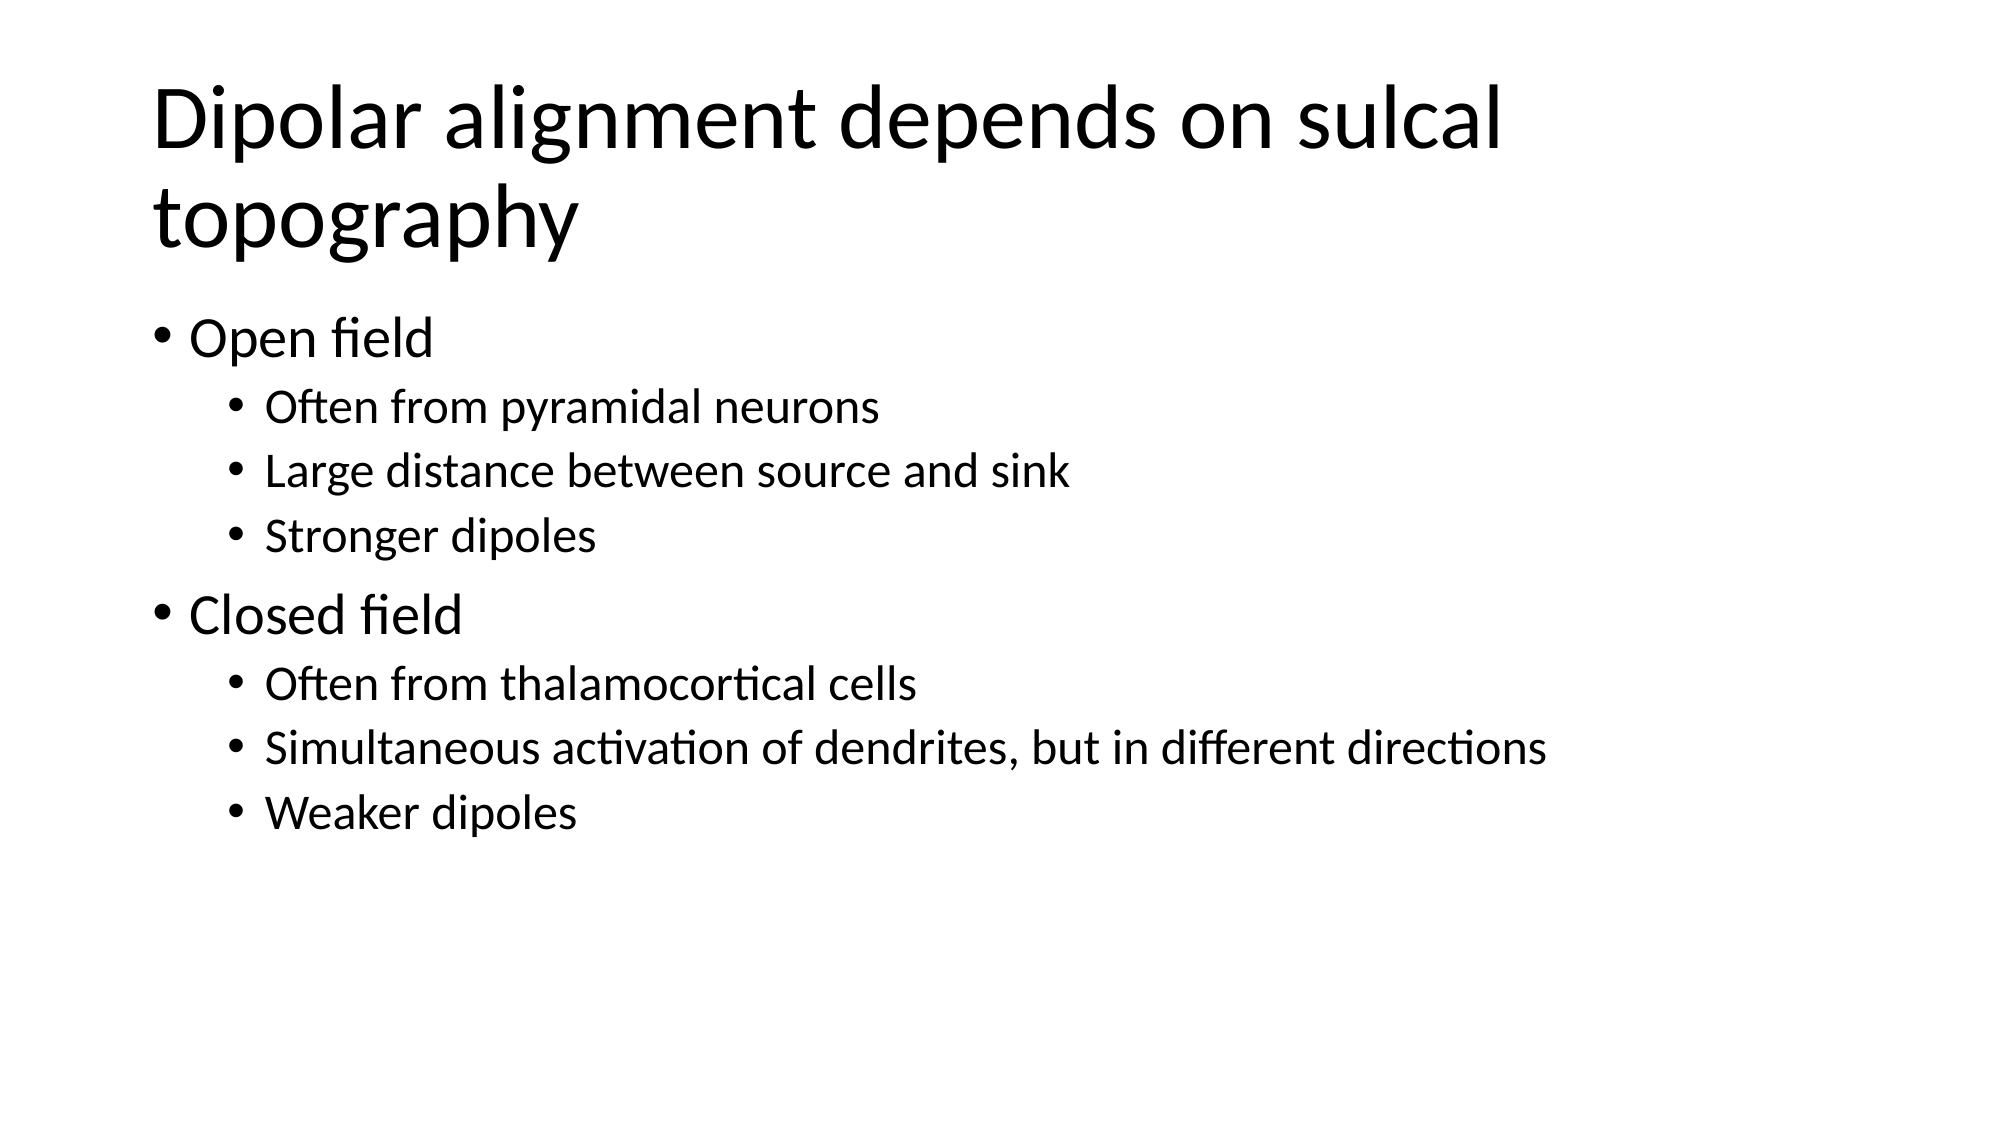

# Dipolar alignment depends on sulcal topography
Open field
Often from pyramidal neurons
Large distance between source and sink
Stronger dipoles
Closed field
Often from thalamocortical cells
Simultaneous activation of dendrites, but in different directions
Weaker dipoles